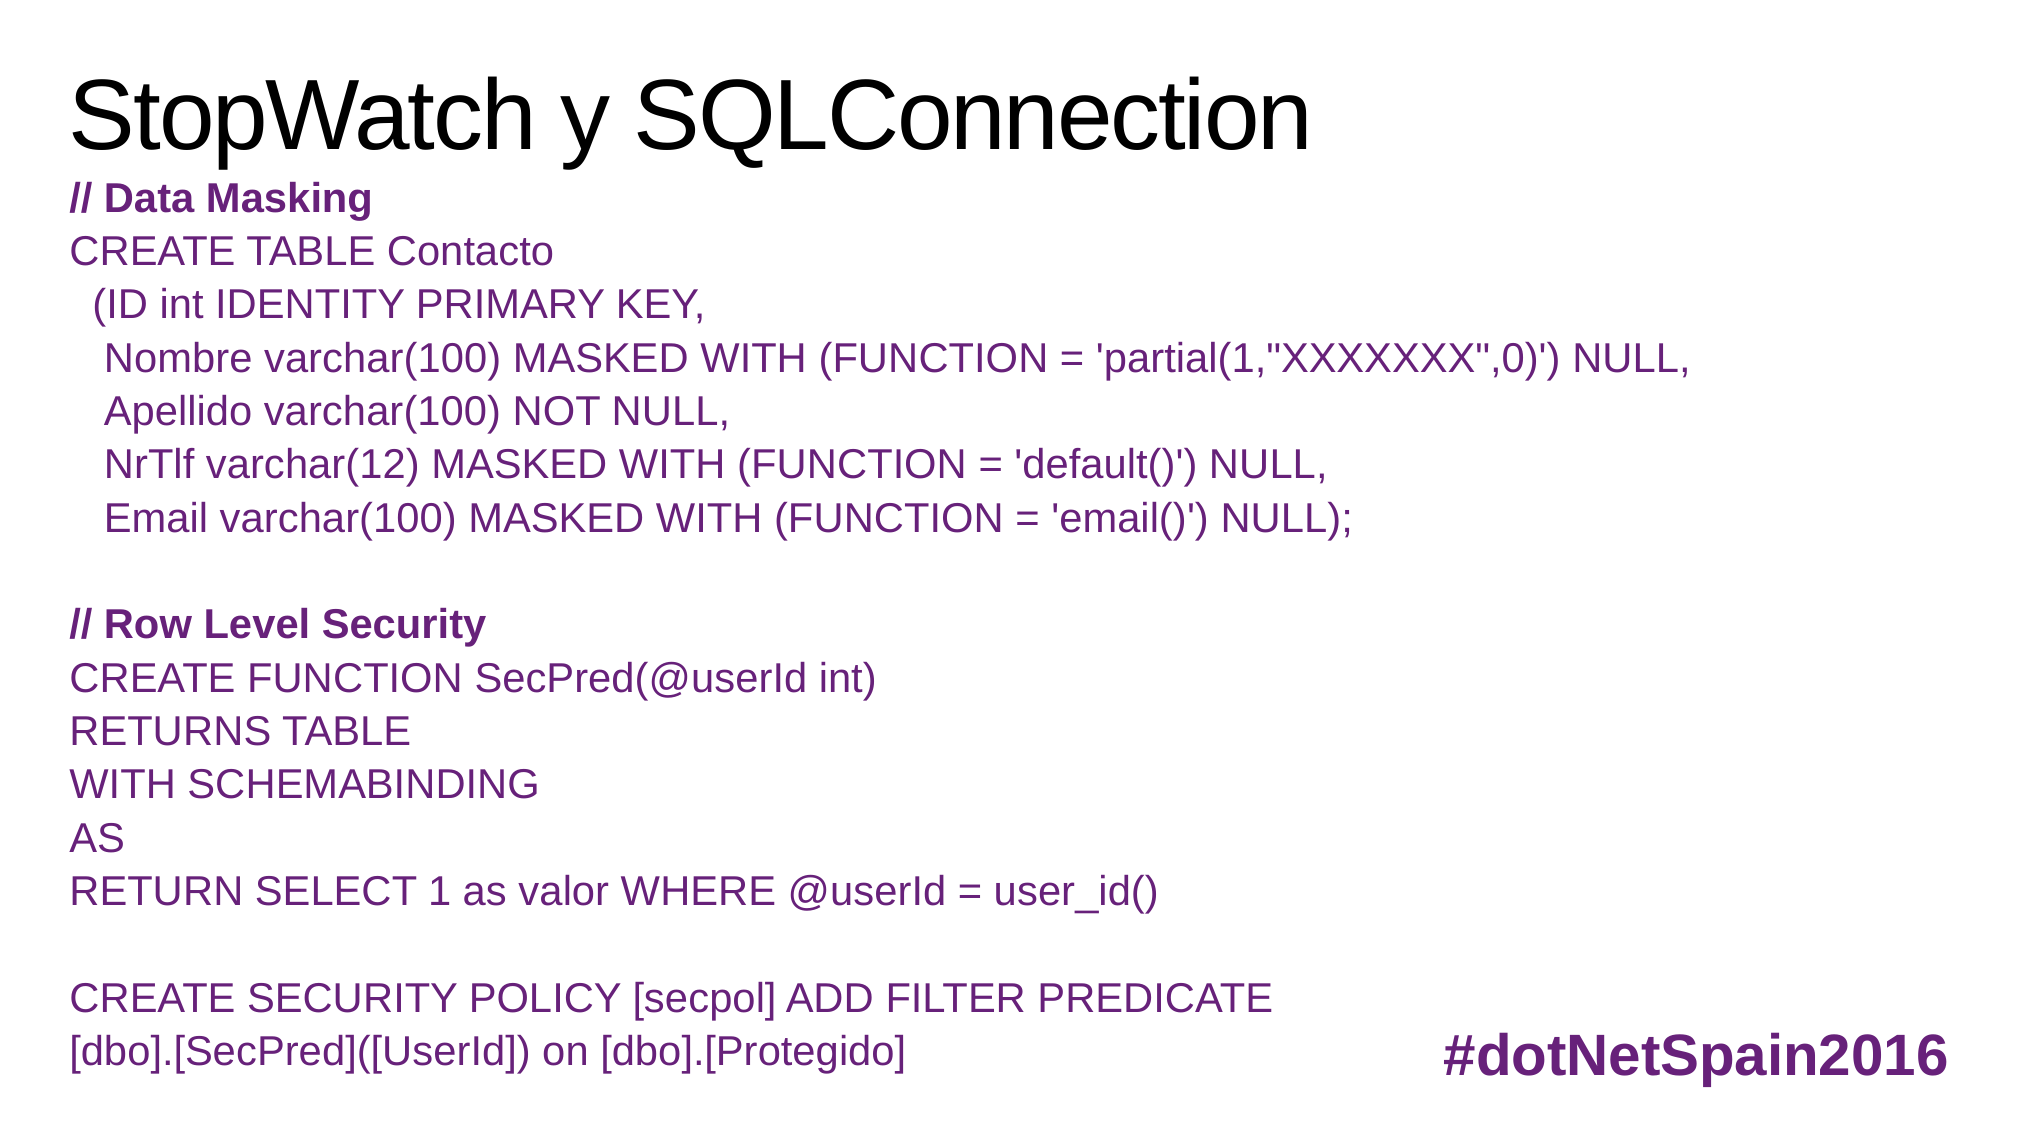

# StopWatch y SQLConnection
// Data Masking
CREATE TABLE Contacto
  (ID int IDENTITY PRIMARY KEY,
   Nombre varchar(100) MASKED WITH (FUNCTION = 'partial(1,"XXXXXXX",0)') NULL,
   Apellido varchar(100) NOT NULL,
   NrTlf varchar(12) MASKED WITH (FUNCTION = 'default()') NULL,
   Email varchar(100) MASKED WITH (FUNCTION = 'email()') NULL);

// Row Level Security
CREATE FUNCTION SecPred(@userId int)
RETURNS TABLE
WITH SCHEMABINDING
AS
RETURN SELECT 1 as valor WHERE @userId = user_id()

CREATE SECURITY POLICY [secpol] ADD FILTER PREDICATE
[dbo].[SecPred]([UserId]) on [dbo].[Protegido]